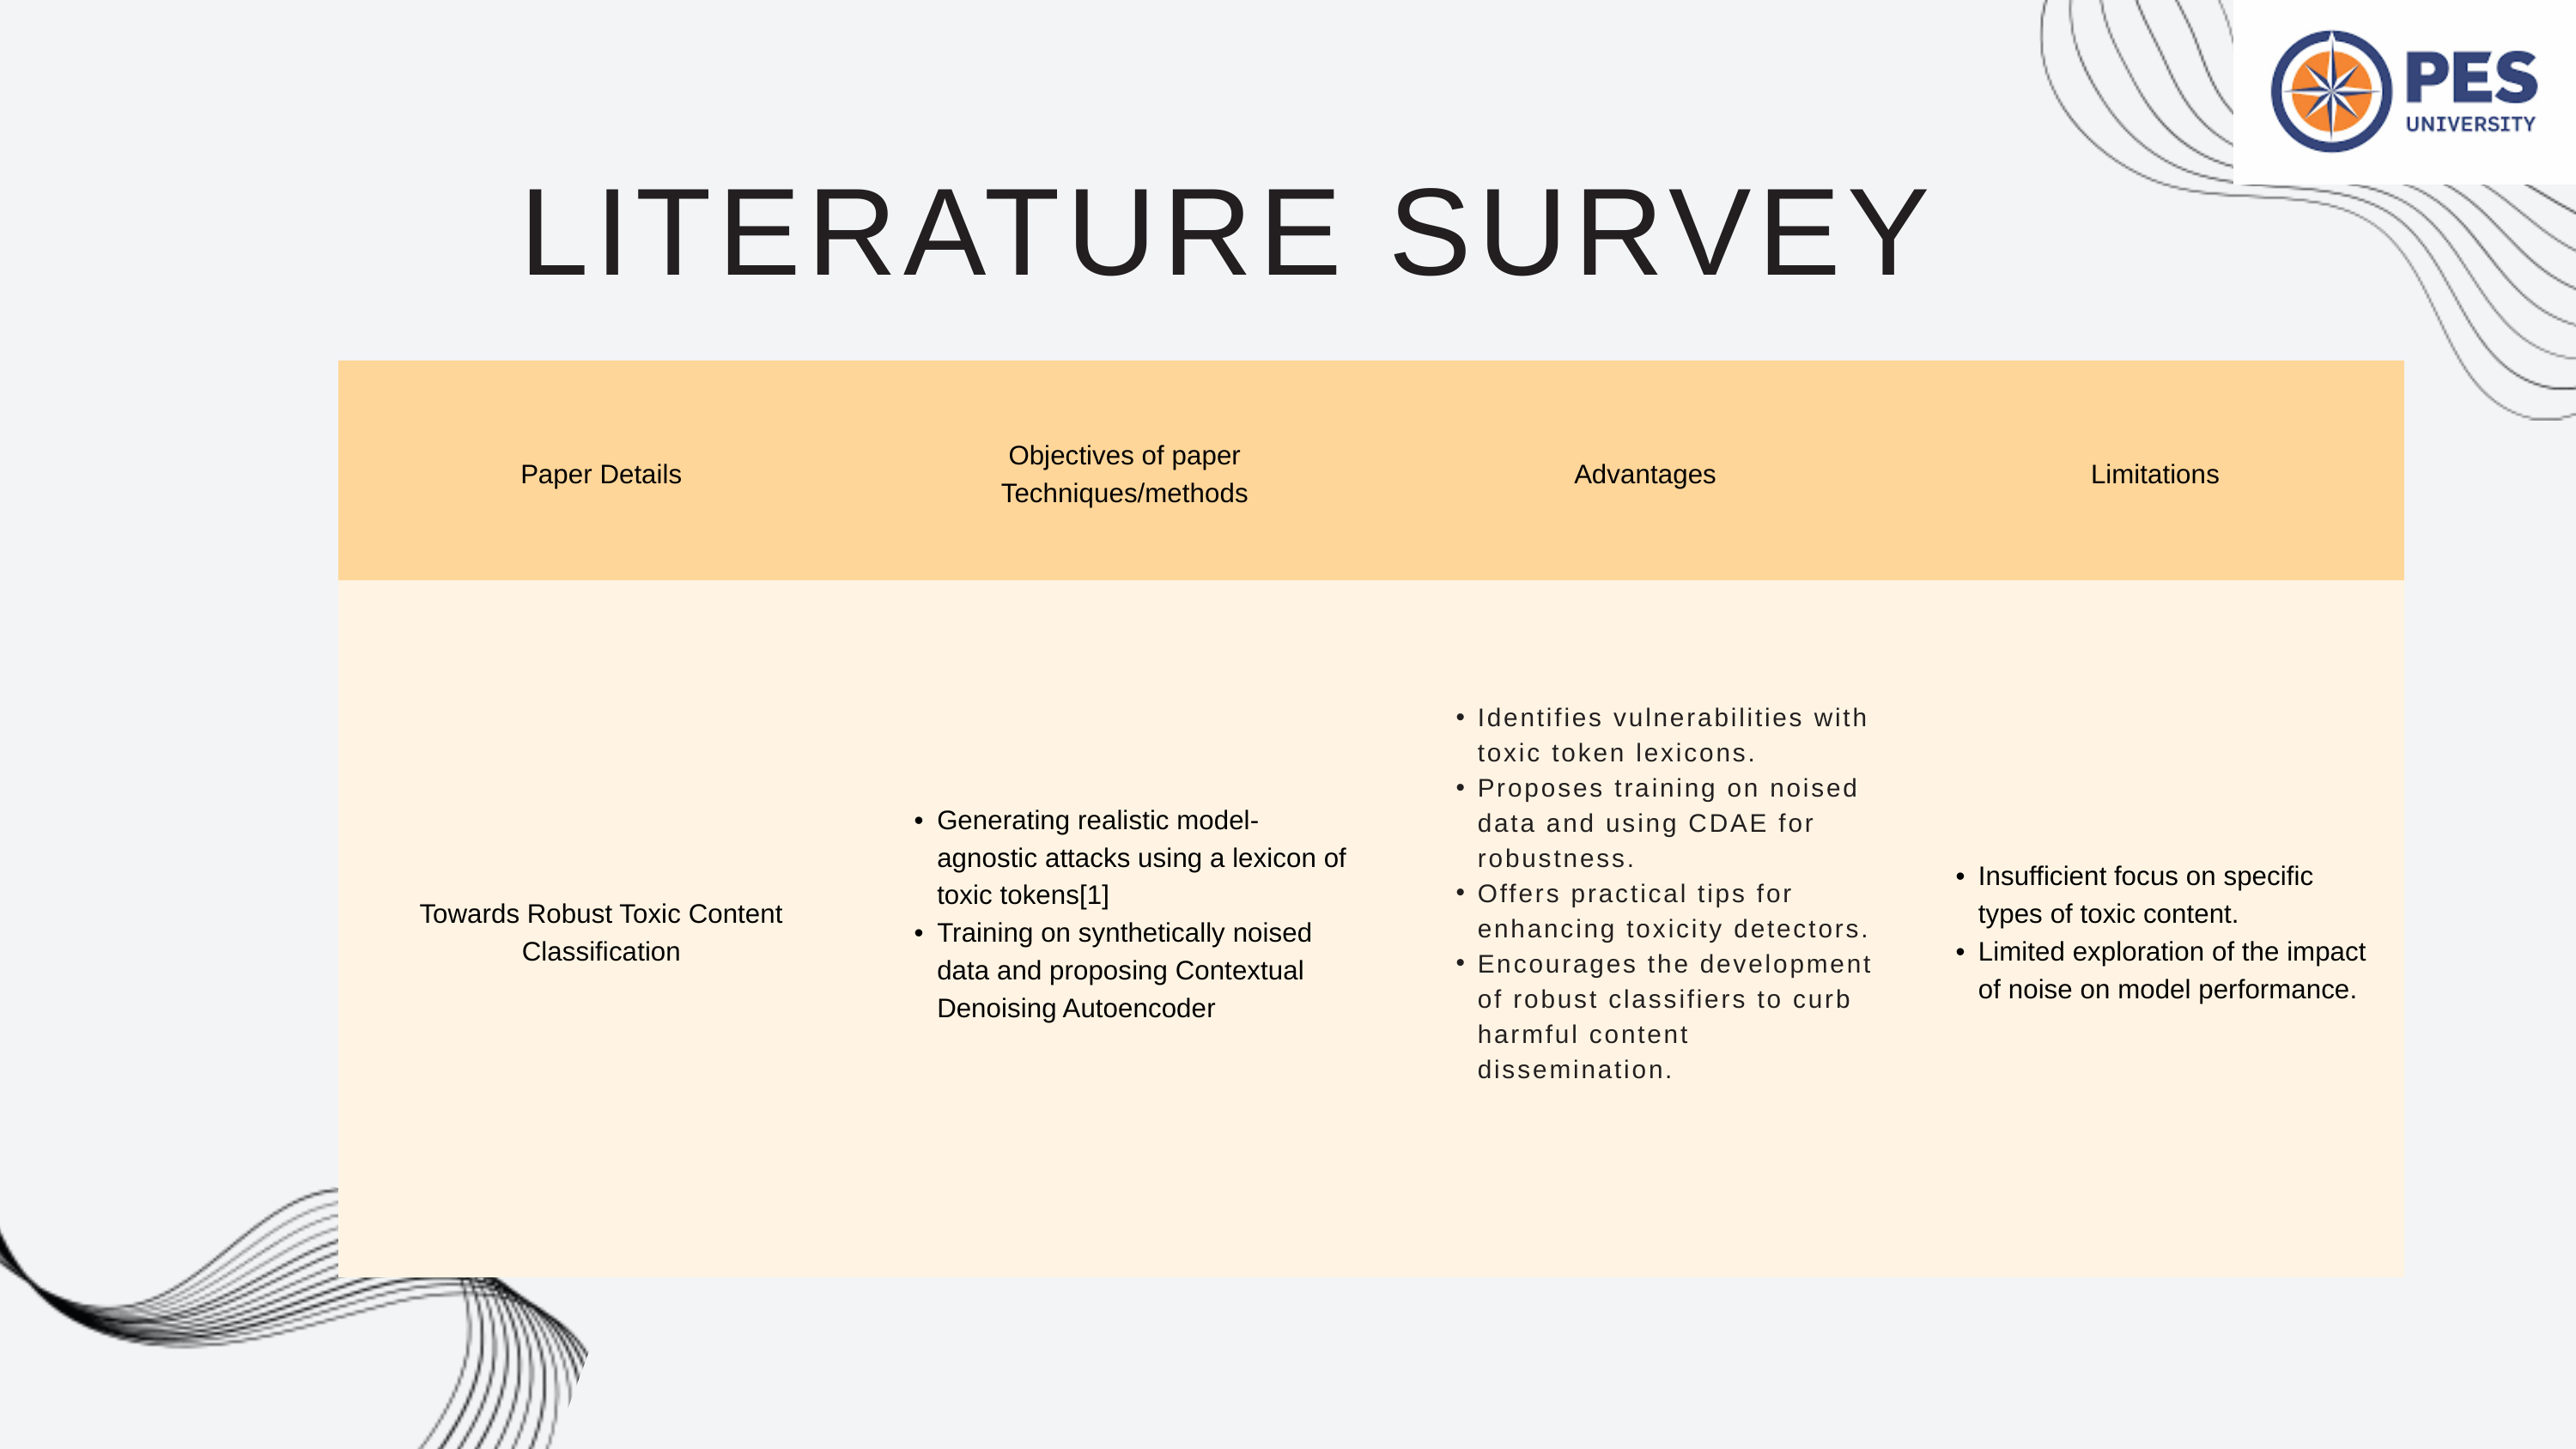

LITERATURE SURVEY
| Paper Details | Objectives of paper Techniques/methods | Advantages | Limitations |
| --- | --- | --- | --- |
| Towards Robust Toxic Content Classification | Generating realistic model-agnostic attacks using a lexicon of toxic tokens[1] Training on synthetically noised data and proposing Contextual Denoising Autoencoder |  | Insufficient focus on specific types of toxic content. Limited exploration of the impact of noise on model performance. |
Identifies vulnerabilities with toxic token lexicons.
Proposes training on noised data and using CDAE for robustness.
Offers practical tips for enhancing toxicity detectors.
Encourages the development of robust classifiers to curb harmful content dissemination.